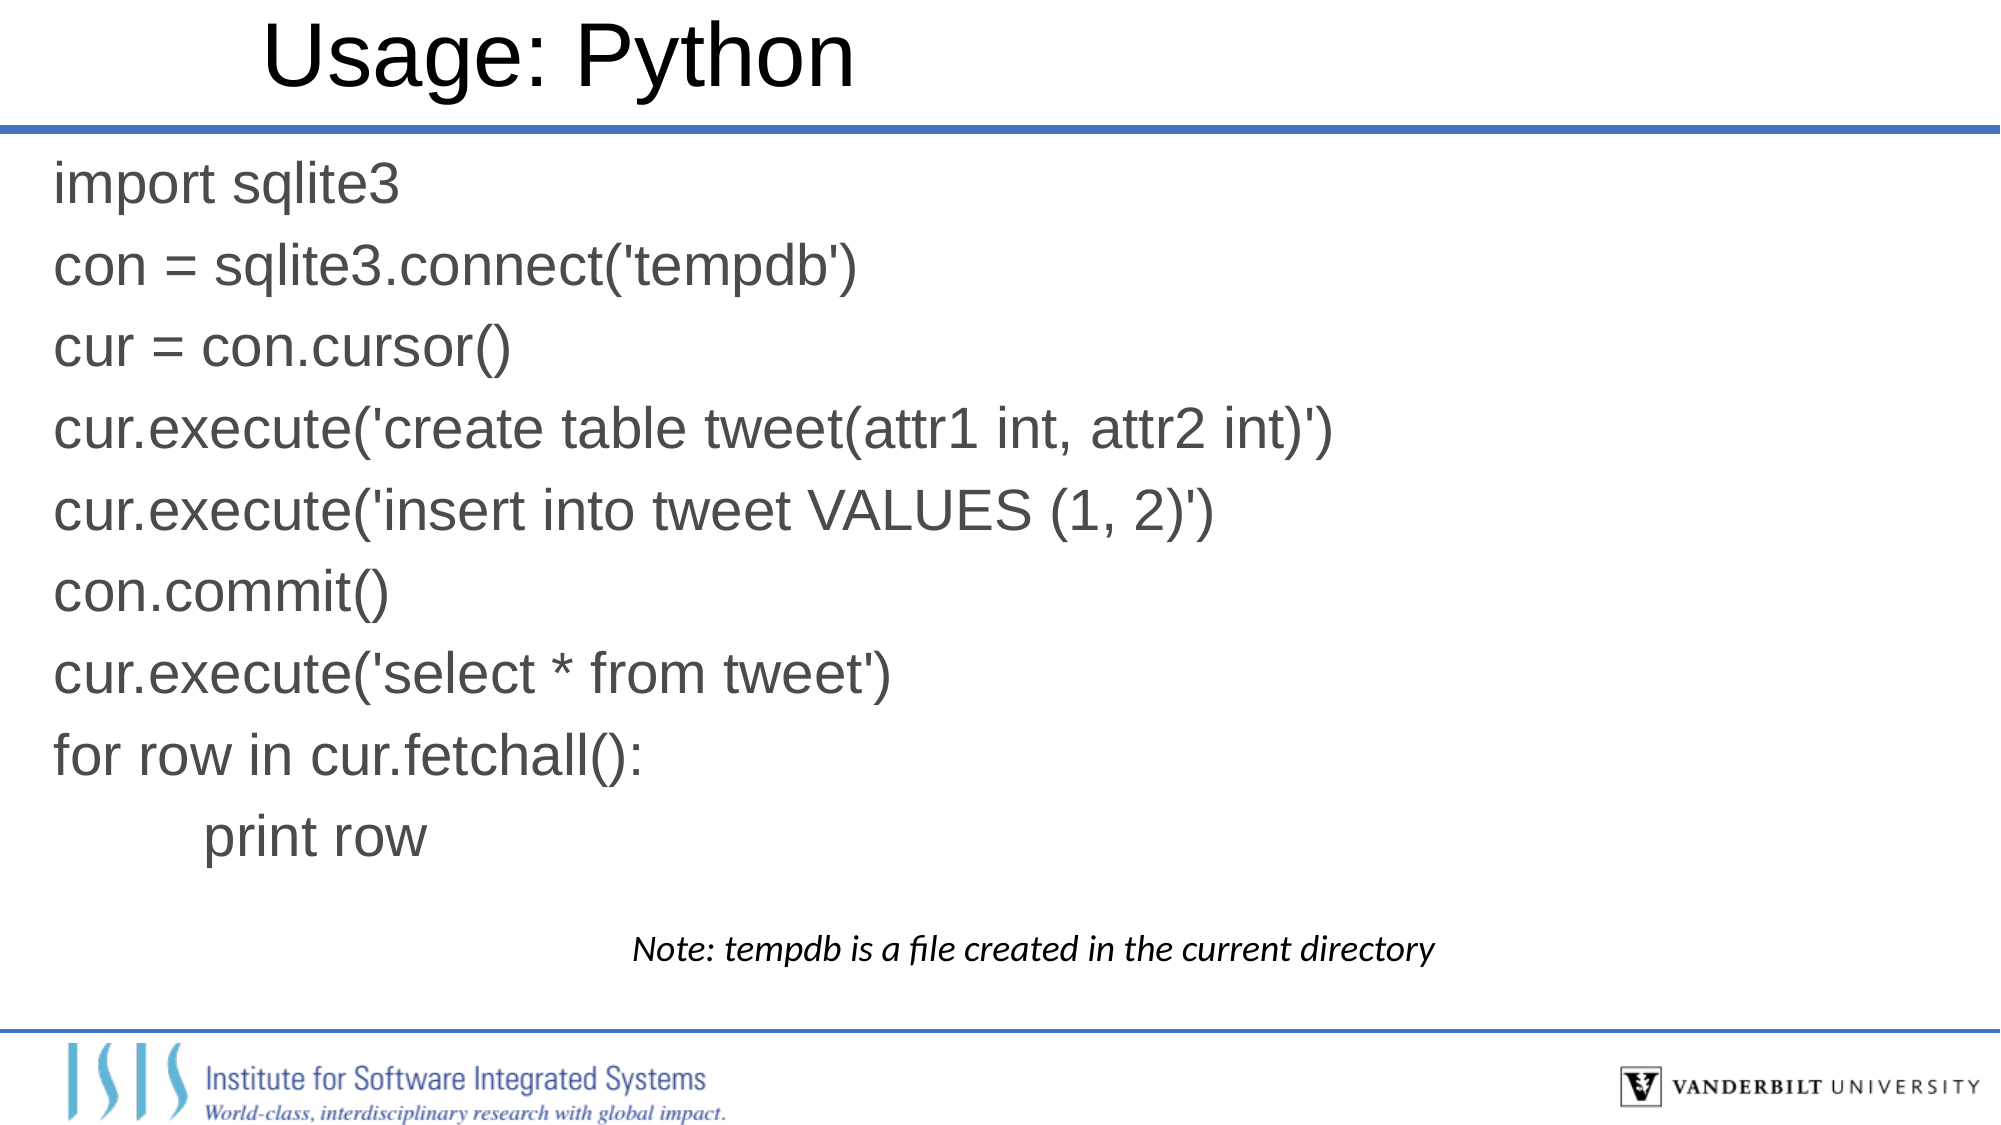

# Usage: Python
import sqlite3
con = sqlite3.connect('tempdb')
cur = con.cursor()
cur.execute('create table tweet(attr1 int, attr2 int)')
cur.execute('insert into tweet VALUES (1, 2)')
con.commit()
cur.execute('select * from tweet')
for row in cur.fetchall():
	print row

Note: tempdb is a file created in the current directory